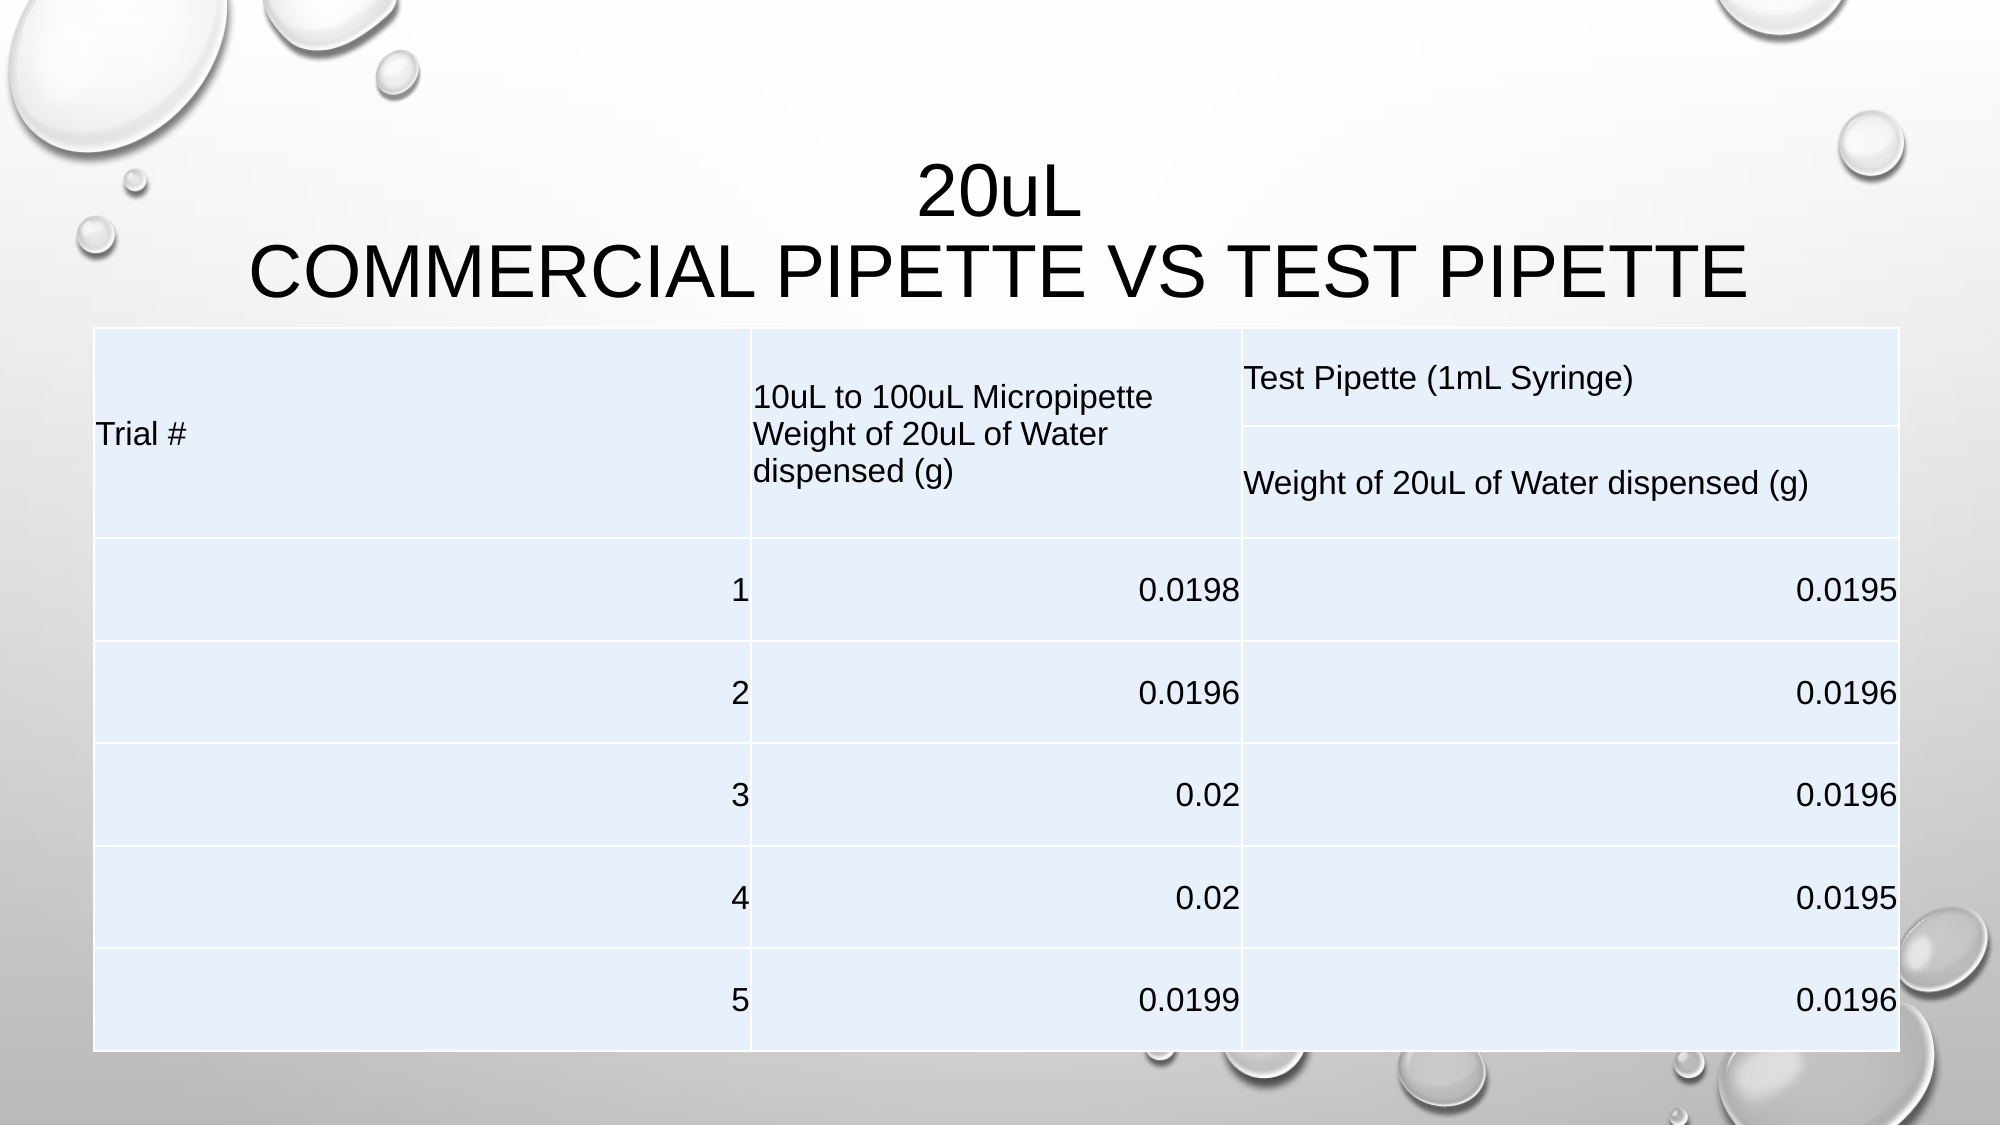

# 20uL Commercial Pipette vs Test pipette
| Trial # | 10uL to 100uL Micropipette Weight of 20uL of Water dispensed (g) | Test Pipette (1mL Syringe) |
| --- | --- | --- |
|  |  | Weight of 20uL of Water dispensed (g) |
| 1 | 0.0198 | 0.0195 |
| 2 | 0.0196 | 0.0196 |
| 3 | 0.02 | 0.0196 |
| 4 | 0.02 | 0.0195 |
| 5 | 0.0199 | 0.0196 |